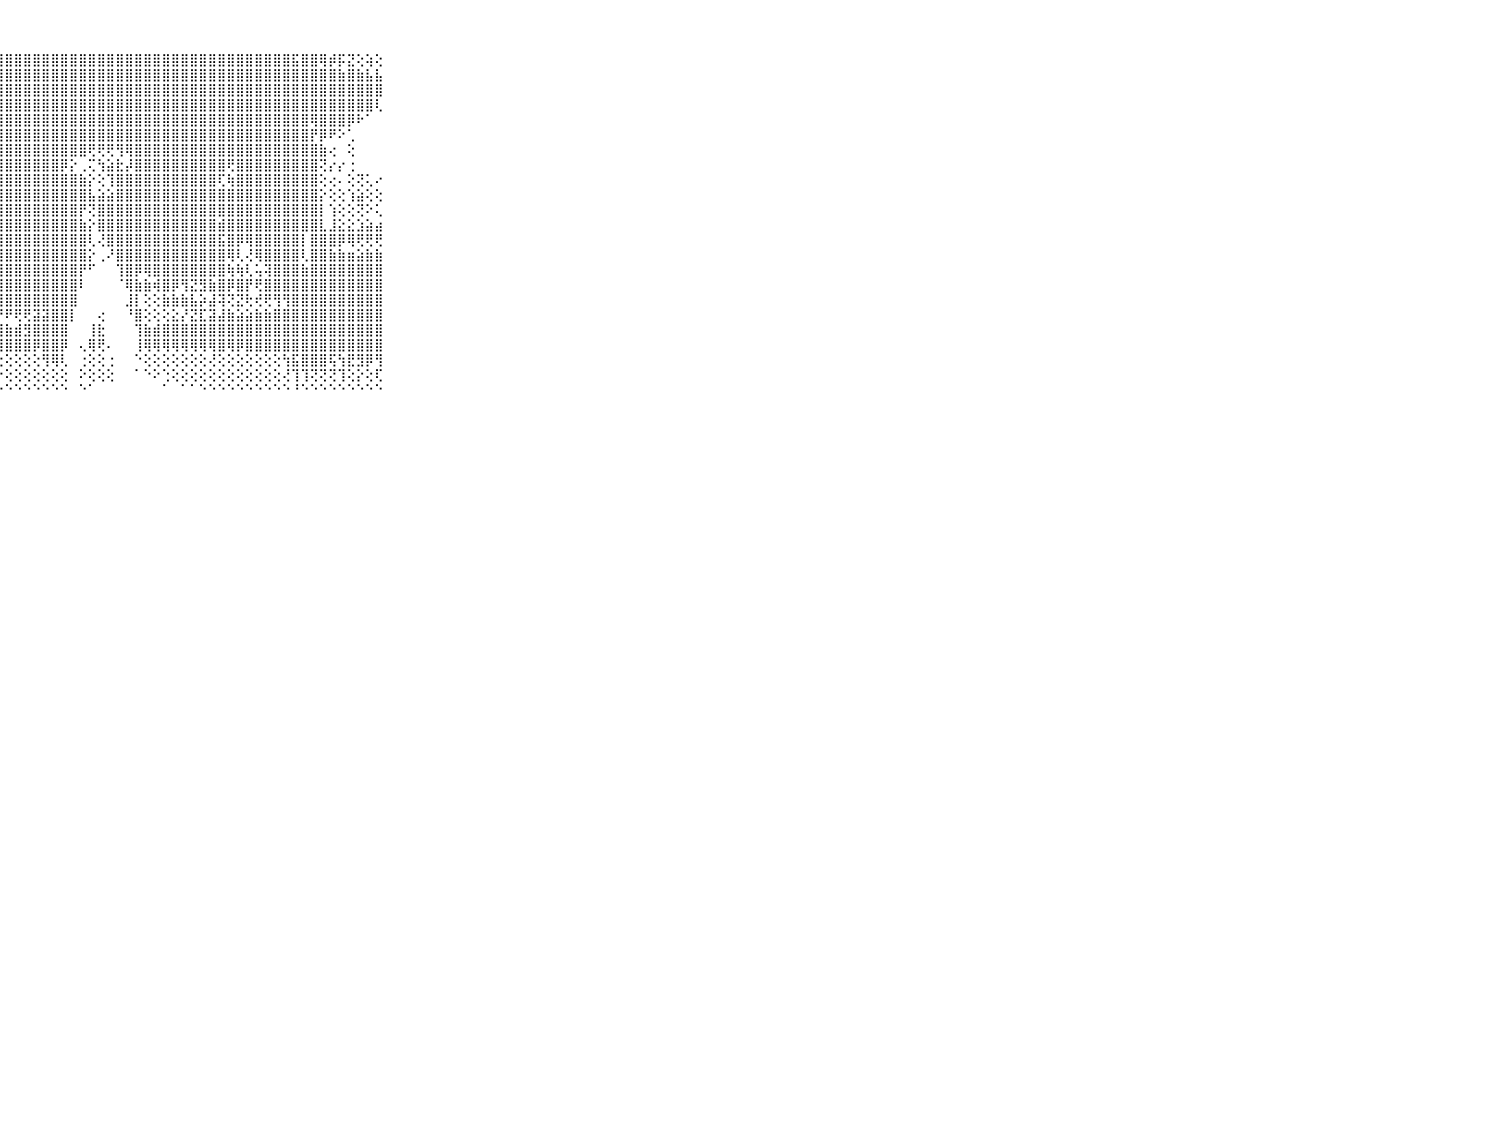

⠀⠀⠀⠀⠀⠀⠀⠀⠀⠀⠀⣿⣿⣿⣿⣿⣿⣿⣿⣿⣿⣿⣿⣿⣿⣿⣿⣿⣿⣿⣿⣿⣿⣿⣿⣿⣿⣿⣿⣿⣿⣿⣿⣿⣿⣿⣿⣿⣿⣿⣿⣿⣿⣿⣿⣿⣿⣿⣿⣯⣿⣿⢿⡾⡯⣝⢕⢵⢕⠀⠀⠀⠀⠀⠀⠀⠀⠀⠀⠀⠀
⠀⠀⠀⠀⠀⠀⠀⠀⠀⠀⠀⣿⣿⣿⣿⣿⣿⣿⣿⣿⣿⣿⣿⣿⣿⣿⣿⣿⣿⣿⣿⣿⣿⣿⣿⣿⣿⣿⣿⣿⣿⣿⣿⣿⣿⣿⣿⣿⣿⣿⣿⣿⣿⣿⣿⣿⣿⣿⣿⣿⣿⣿⣿⣿⣷⣿⣷⣧⣧⠀⠀⠀⠀⠀⠀⠀⠀⠀⠀⠀⠀
⠀⠀⠀⠀⠀⠀⠀⠀⠀⠀⠀⣿⣿⣿⣿⣿⣿⣿⣿⣿⣿⣿⣿⣿⣿⣽⣿⣿⣿⣿⣿⣿⣿⣿⣿⣿⣿⣿⣿⣿⣿⣿⣿⣿⣿⣿⣿⣿⣿⣿⣿⣿⣿⣿⣿⣿⣿⣿⣿⣿⣿⣿⣿⣿⣿⣿⣿⣿⣿⠀⠀⠀⠀⠀⠀⠀⠀⠀⠀⠀⠀
⠀⠀⠀⠀⠀⠀⠀⠀⠀⠀⠀⣿⣿⣿⣿⣿⣿⣿⣿⣿⣿⣿⣿⣿⣿⣿⣿⣿⣿⣿⣿⣿⣿⣿⣿⣿⣿⣿⣿⣿⣿⣿⣿⣿⣿⣿⣿⣿⣿⣿⣿⣿⣿⣿⣿⣿⣿⣿⣿⣿⣿⣿⣿⣿⣿⣿⣿⣿⢇⠀⠀⠀⠀⠀⠀⠀⠀⠀⠀⠀⠀
⠀⠀⠀⠀⠀⠀⠀⠀⠀⠀⠀⣿⣿⣿⣿⣿⣿⣿⣿⣿⣿⣿⣿⣿⣿⣿⣿⣿⣿⣿⣿⣿⣿⣿⣿⣿⣿⣿⣿⣿⣿⣿⣿⣿⣿⣿⣿⣿⣿⣿⣿⣿⣿⣿⣿⣿⣿⣿⣿⣿⣿⢿⣿⣿⣿⡿⠗⠁⠀⠀⠀⠀⠀⠀⠀⠀⠀⠀⠀⠀⠀
⠀⠀⠀⠀⠀⠀⠀⠀⠀⠀⠀⢕⣕⡕⢝⢟⢻⣿⣿⣿⣿⣿⣿⣿⣿⣿⣿⣿⣿⣿⣿⣿⣿⣿⣿⣿⣿⣿⣿⣿⣿⣿⣿⣿⣿⣿⣿⣿⣿⣿⣿⣿⣿⣿⣿⣿⣿⣿⣿⣿⣿⡟⡿⠟⠕⢁⠀⠀⠀⠀⠀⠀⠀⠀⠀⠀⠀⠀⠀⠀⠀
⠀⠀⠀⠀⠀⠀⠀⠀⠀⠀⠀⢕⢕⢝⢗⢧⣵⢜⡻⣿⣿⣿⣿⣿⣿⣿⣿⣿⣿⣿⣿⣿⣿⣿⣿⣿⣿⢟⢟⢟⢻⢿⣿⣿⣿⣿⣿⣿⣿⣿⣿⣿⣿⣿⣿⣿⣿⣿⣿⣿⣿⣿⣷⢔⠀⢕⠀⠀⠀⠀⠀⠀⠀⠀⠀⠀⠀⠀⠀⠀⠀
⠀⠀⠀⠀⠀⠀⠀⠀⠀⠀⠀⢕⢕⢕⢕⢕⢝⢷⣵⢜⣿⣿⣿⣿⣿⣿⣿⣿⣿⣿⣿⣿⣿⣿⡿⡕⢀⢍⢳⣵⣗⡼⣿⣿⣿⣿⣿⣿⣿⣿⣿⣿⢟⣿⣿⣿⣿⣿⣿⣿⣿⣿⢝⡔⡔⢐⠀⠀⠀⠀⠀⠀⠀⠀⠀⠀⠀⠀⠀⠀⠀
⠀⠀⠀⠀⠀⠀⠀⠀⠀⠀⠀⣕⣕⢕⢕⢕⢕⢜⣿⣷⢾⣿⣿⣿⣿⣿⣿⣿⣿⣿⣿⣿⣿⣿⣿⣿⣷⡕⢕⢹⣿⣿⣿⣿⣿⣿⣿⣿⣿⣿⣿⢏⢷⣿⣿⣿⣿⣿⣿⣿⣿⣿⢕⢔⠄⢕⢝⢅⠔⠀⠀⠀⠀⠀⠀⠀⠀⠀⠀⠀⠀
⠀⠀⠀⠀⠀⠀⠀⠀⠀⠀⠀⣿⣿⣿⣿⣿⣿⣷⣿⣿⡇⣿⣿⣿⣿⣿⣿⣿⣿⣿⣿⣿⣿⣿⣿⣿⣿⣧⣵⣵⣿⣿⣿⣿⣿⣿⣿⣿⣿⣿⣿⣿⣿⣿⣿⣿⣿⣿⣿⣿⣿⣿⡕⢕⢕⢱⣵⢕⢕⠀⠀⠀⠀⠀⠀⠀⠀⠀⠀⠀⠀
⠀⠀⠀⠀⠀⠀⠀⠀⠀⠀⠀⣿⣿⣿⣿⣿⣿⣿⣿⣿⡝⢿⣿⣿⣿⣿⣿⣿⣿⣿⣿⣿⣿⣿⣿⣿⡟⢝⣿⣿⣿⣿⣿⣿⣿⣿⣿⣿⣿⣿⣿⣿⣿⣿⣿⣿⣿⣿⣿⣿⣿⣿⡇⢱⢕⢕⢝⠕⢅⠀⠀⠀⠀⠀⠀⠀⠀⠀⠀⠀⠀
⠀⠀⠀⠀⠀⠀⠀⠀⠀⠀⠀⣿⣿⣿⣿⣿⣿⣿⣿⣿⡏⢿⣿⣿⣿⣿⣿⣿⣿⣿⣿⣿⣿⣿⣿⣿⣷⡕⣿⣿⣿⣿⣿⣿⣿⣿⣿⣿⣿⣿⣿⣾⣿⣿⣿⣿⣿⣿⣿⣿⣿⣿⣇⣸⣕⣕⣱⣵⣴⠀⠀⠀⠀⠀⠀⠀⠀⠀⠀⠀⠀
⠀⠀⠀⠀⠀⠀⠀⠀⠀⠀⠀⣿⣿⣿⣿⣿⣿⣿⣿⣿⢟⣿⣿⣿⣿⣿⣿⣿⣿⣿⣿⣿⣿⣿⣿⣿⣿⢇⢜⣿⣿⣿⣿⣿⣿⣿⣿⣿⣿⣿⣿⣯⣿⡿⢿⣿⣿⣿⣿⣿⡇⣿⣿⣿⡿⢿⢟⢟⢟⠀⠀⠀⠀⠀⠀⠀⠀⠀⠀⠀⠀
⠀⠀⠀⠀⠀⠀⠀⠀⠀⠀⠀⣿⣿⣿⣿⣿⣿⣿⣿⣿⡕⣿⣿⣿⣿⣿⣿⣿⣿⣿⣿⣿⣿⣿⣿⣿⣿⡕⢀⠜⣿⣿⣿⣿⣿⣿⣿⣿⣿⣿⣿⣿⢿⢇⢜⢿⣿⣿⣿⣿⢇⣿⣿⣷⣷⣶⣵⣷⣷⠀⠀⠀⠀⠀⠀⠀⠀⠀⠀⠀⠀
⠀⠀⠀⠀⠀⠀⠀⠀⠀⠀⠀⣿⣿⣿⣿⣿⣿⣿⣿⣿⡇⣿⣿⣿⣿⣿⣿⣿⣿⣿⣿⣿⣿⣿⣿⣿⡟⠋⠀⠀⢹⣿⡿⢿⣿⣿⣿⣿⣿⣿⣿⣿⢷⢷⢇⢥⢽⣿⣿⣿⣷⣿⣿⣿⣿⣿⣿⣿⣿⠀⠀⠀⠀⠀⠀⠀⠀⠀⠀⠀⠀
⠀⠀⠀⠀⠀⠀⠀⠀⠀⠀⠀⣿⣿⣿⣿⣿⣿⣿⣿⣿⣇⢸⣿⣿⣿⣿⣿⣿⣿⣿⣿⣿⣿⣿⣿⣿⠇⠀⠀⠀⠈⢿⣷⣷⢾⣿⡿⢻⣝⣻⣷⣿⡿⣿⡟⢟⣿⣿⣿⣿⣿⣿⣿⣿⣿⣿⣿⣿⣿⠀⠀⠀⠀⠀⠀⠀⠀⠀⠀⠀⠀
⠀⠀⠀⠀⠀⠀⠀⠀⠀⠀⠀⣿⣿⣿⣿⣿⣿⣿⣿⣿⡗⢻⣿⣿⣿⣿⣿⣿⣿⣿⣿⣿⣿⣿⣿⣿⠀⠀⠀⠀⠀⣸⡇⢕⢕⣷⣷⣷⣧⡵⣼⢽⢝⣝⢗⢞⢟⢻⢻⣿⣿⣿⣿⣿⣿⣿⣿⣿⣿⠀⠀⠀⠀⠀⠀⠀⠀⠀⠀⠀⠀
⠀⠀⠀⠀⠀⠀⠀⠀⠀⠀⠀⢿⣿⣿⣿⣿⡿⢿⢿⢏⢜⢜⣿⣿⣿⣟⡿⠟⠟⢟⢟⣽⣽⣿⣿⡇⠀⠀⢔⠀⠀⠘⣿⢕⢕⢕⣕⡜⣝⣏⣽⣼⣷⣵⣵⣷⣷⣿⣿⣿⣿⣿⣿⣿⣿⣿⣿⣿⣿⠀⠀⠀⠀⠀⠀⠀⠀⠀⠀⠀⠀
⠀⠀⠀⠀⠀⠀⠀⠀⠀⠀⠀⣿⣿⣻⣿⣿⣿⡿⠿⠿⢟⢟⢝⢝⢕⣵⣵⣾⣷⣾⣻⣿⣿⣿⣿⠀⠀⢸⣗⠀⠀⠀⢹⣷⣾⣿⣿⣿⣿⣿⣿⣿⣿⣿⣿⣿⣿⣿⣿⣿⣿⣿⣿⣿⣿⣿⣿⣿⣿⠀⠀⠀⠀⠀⠀⠀⠀⠀⠀⠀⠀
⠀⠀⠀⠀⠀⠀⠀⠀⠀⠀⠀⢟⢟⢏⢝⢱⢕⣵⣇⢳⢇⢕⢸⡿⢿⣿⣿⣿⣿⣿⣿⡿⣿⣿⡿⠀⢄⢿⢟⠄⠀⠀⢸⢿⢿⢿⢿⢿⢿⢿⢿⣿⢿⡿⣿⣿⣿⣿⣿⣿⣿⣿⣿⣿⣿⣿⣿⣿⣿⠀⠀⠀⠀⠀⠀⠀⠀⠀⠀⠀⠀
⠀⠀⠀⠀⠀⠀⠀⠀⠀⠀⠀⢕⢕⢕⢕⢕⢝⢗⢞⢕⢕⢕⢕⢕⢞⢏⢕⢕⢕⢕⢕⢕⢻⢿⢇⠀⢐⢕⢕⢐⠀⠀⠑⢕⢕⢕⢕⢕⢕⢕⢜⢕⢕⢕⢕⢕⢕⢕⢳⣯⣿⣿⣿⢯⢳⣟⣻⡿⢻⠀⠀⠀⠀⠀⠀⠀⠀⠀⠀⠀⠀
⠀⠀⠀⠀⠀⠀⠀⠀⠀⠀⠀⢕⢕⢕⢕⢕⢕⢕⢕⢕⢕⢕⢕⢕⢕⢕⢕⡕⢕⢕⢕⢕⢕⢕⢕⠀⠕⢕⢕⢕⠀⠀⠁⠑⠕⢑⢕⢕⢕⢕⢕⢕⢕⢕⢕⢕⢕⢕⢜⢹⢹⢝⢝⢝⢹⢕⡕⢕⢏⠀⠀⠀⠀⠀⠀⠀⠀⠀⠀⠀⠀
⠀⠀⠀⠀⠀⠀⠀⠀⠀⠀⠀⠑⠑⠑⠑⠑⠑⠑⠑⠑⠑⠑⠑⠓⠑⠑⠑⠑⠑⠑⠑⠑⠑⠑⠑⠀⠑⠁⠀⠀⠀⠀⠀⠀⠀⠁⠀⠁⠁⠑⠑⠑⠑⠑⠑⠑⠑⠑⠑⠘⠑⠑⠑⠑⠑⠑⠑⠑⠑⠀⠀⠀⠀⠀⠀⠀⠀⠀⠀⠀⠀